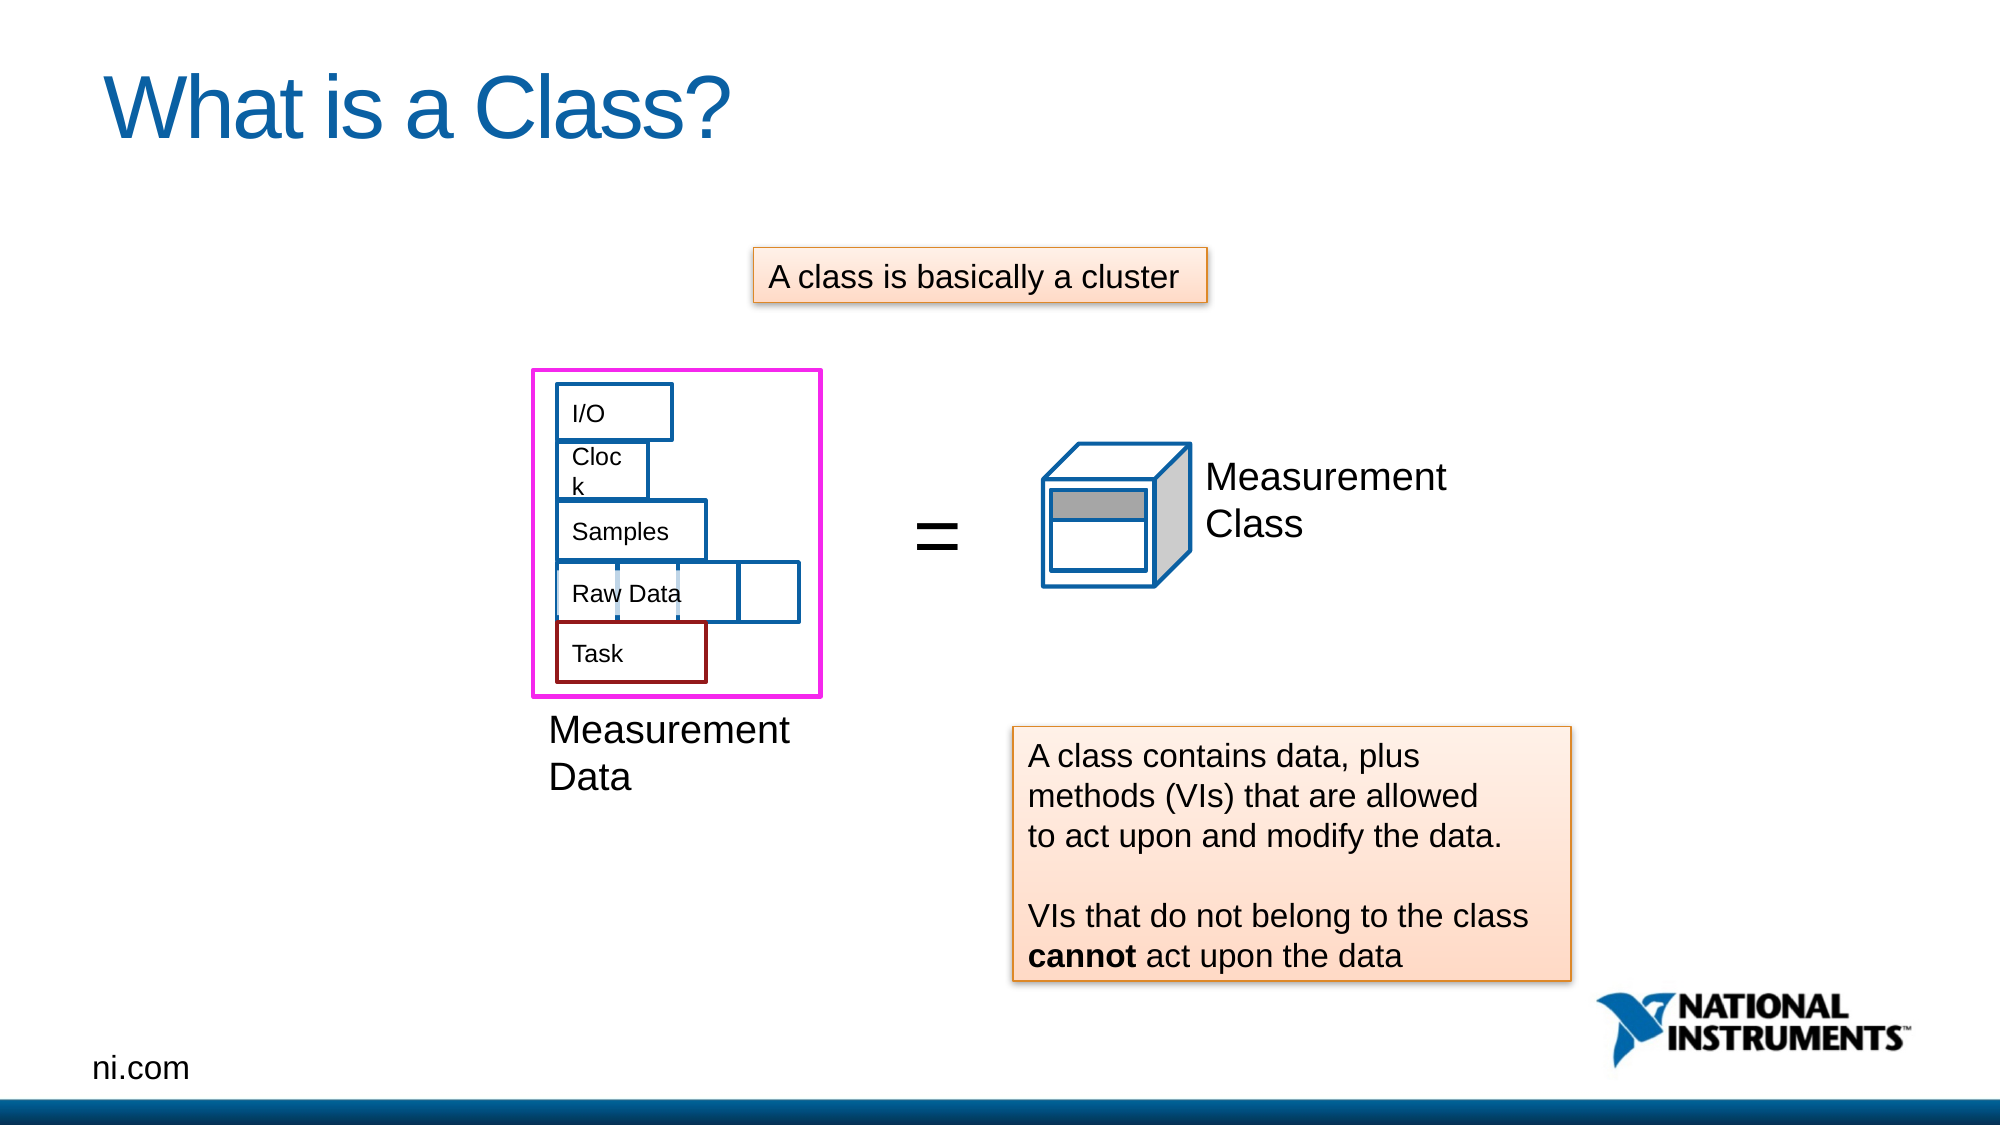

# What is a Class?
A class is basically a cluster

I/O
Clock
Measurement Class

=

Samples

Raw Data
Task
Measurement Data
A class contains data, plus
methods (VIs) that are allowed
to act upon and modify the data.

VIs that do not belong to the class
cannot act upon the data